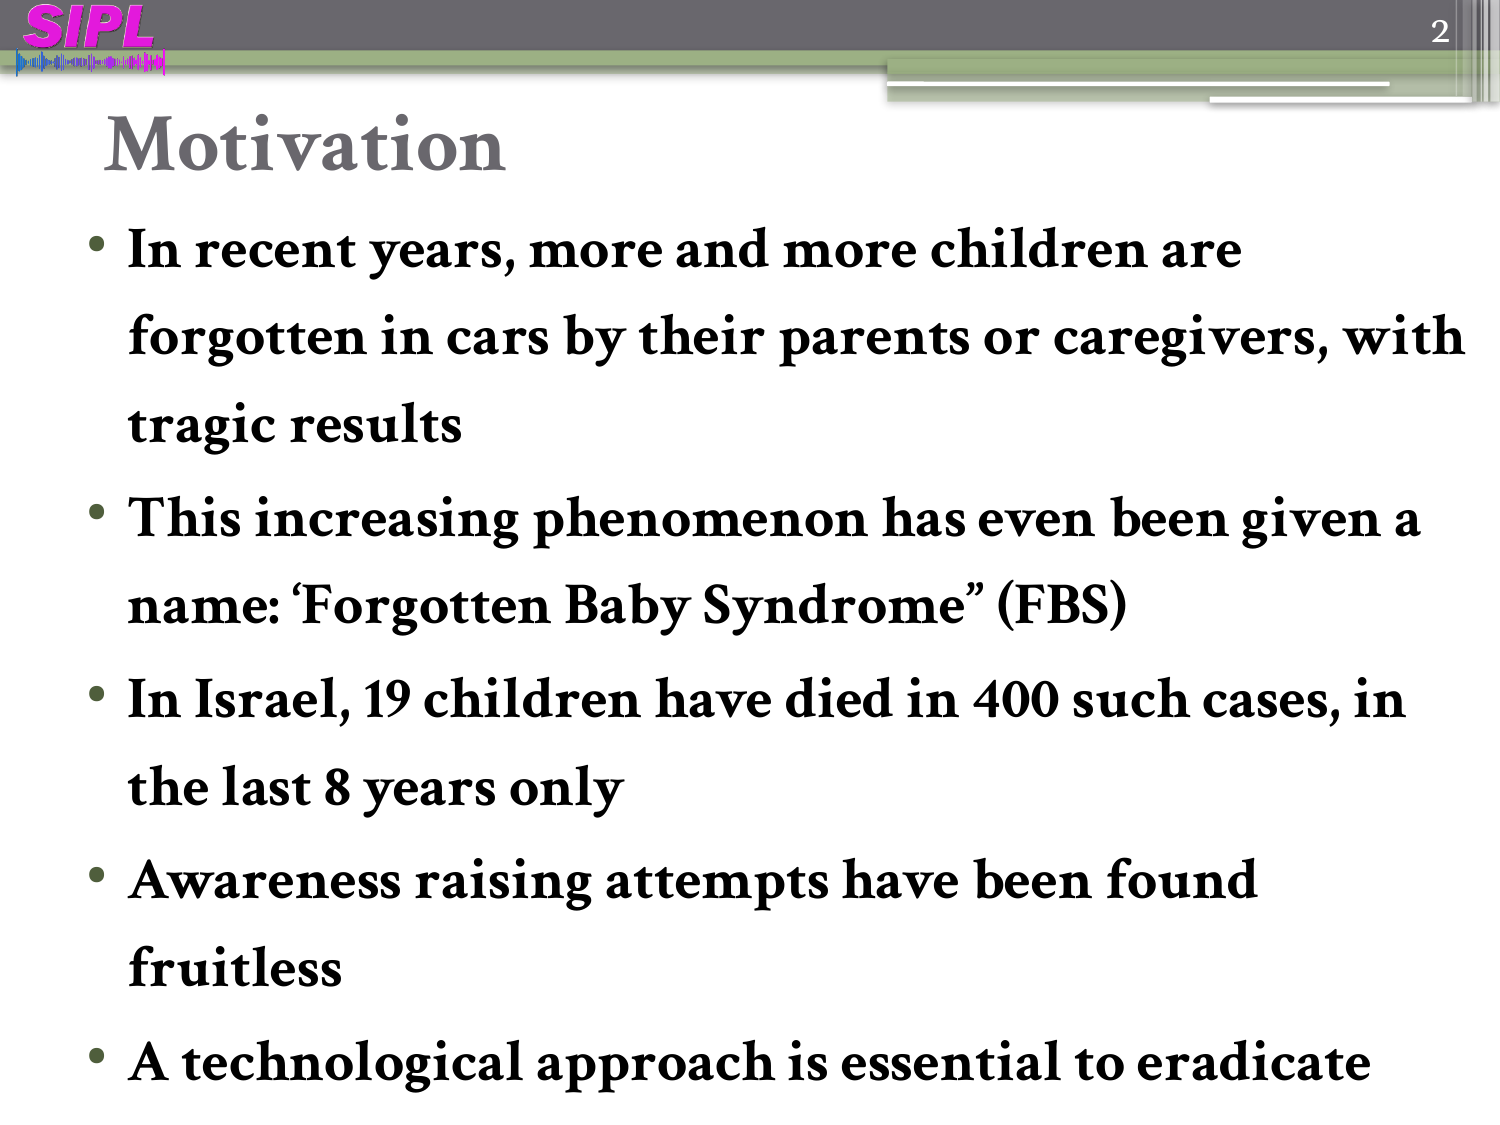

2
# Motivation
In recent years, more and more children are forgotten in cars by their parents or caregivers, with tragic results
This increasing phenomenon has even been given a name: ‘Forgotten Baby Syndrome” (FBS)
In Israel, 19 children have died in 400 such cases, in the last 8 years only
Awareness raising attempts have been found fruitless
A technological approach is essential to eradicate this problem